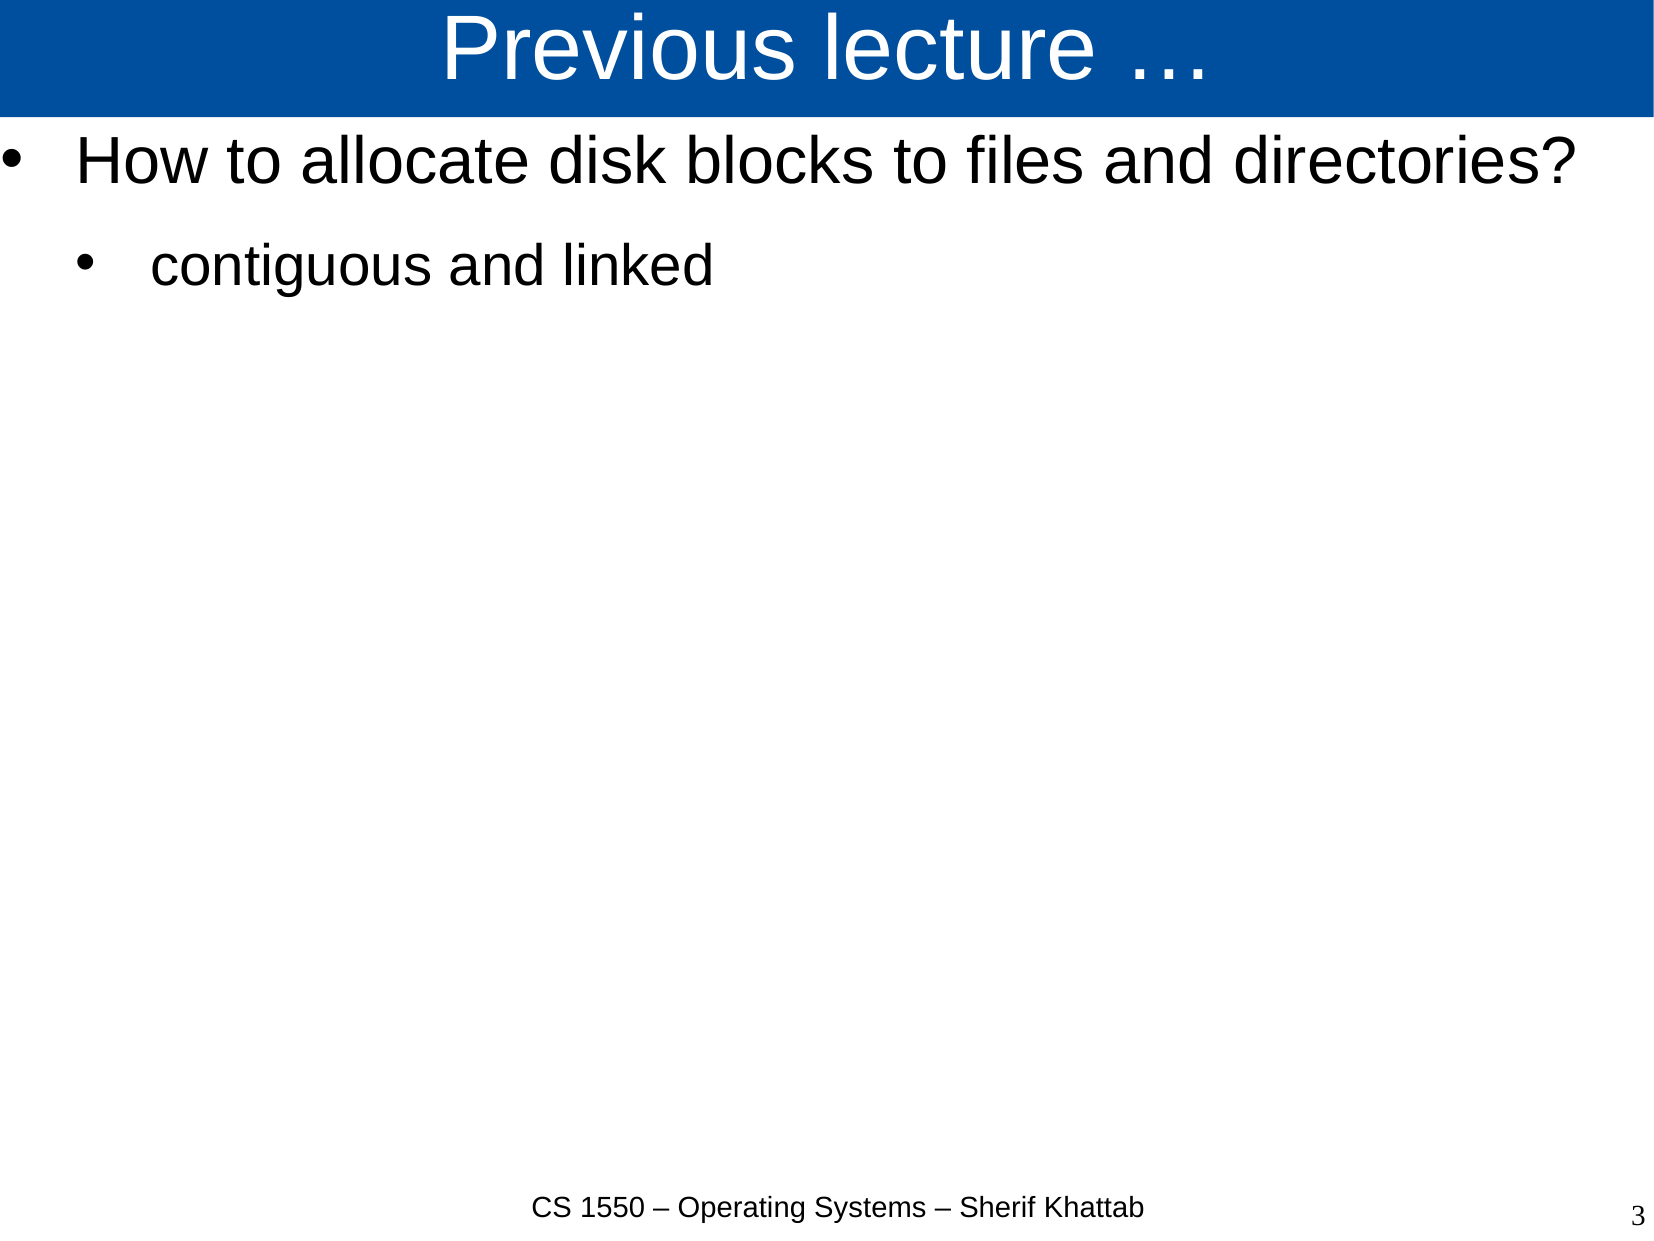

# Previous lecture …
How to allocate disk blocks to files and directories?
contiguous and linked
CS 1550 – Operating Systems – Sherif Khattab
3